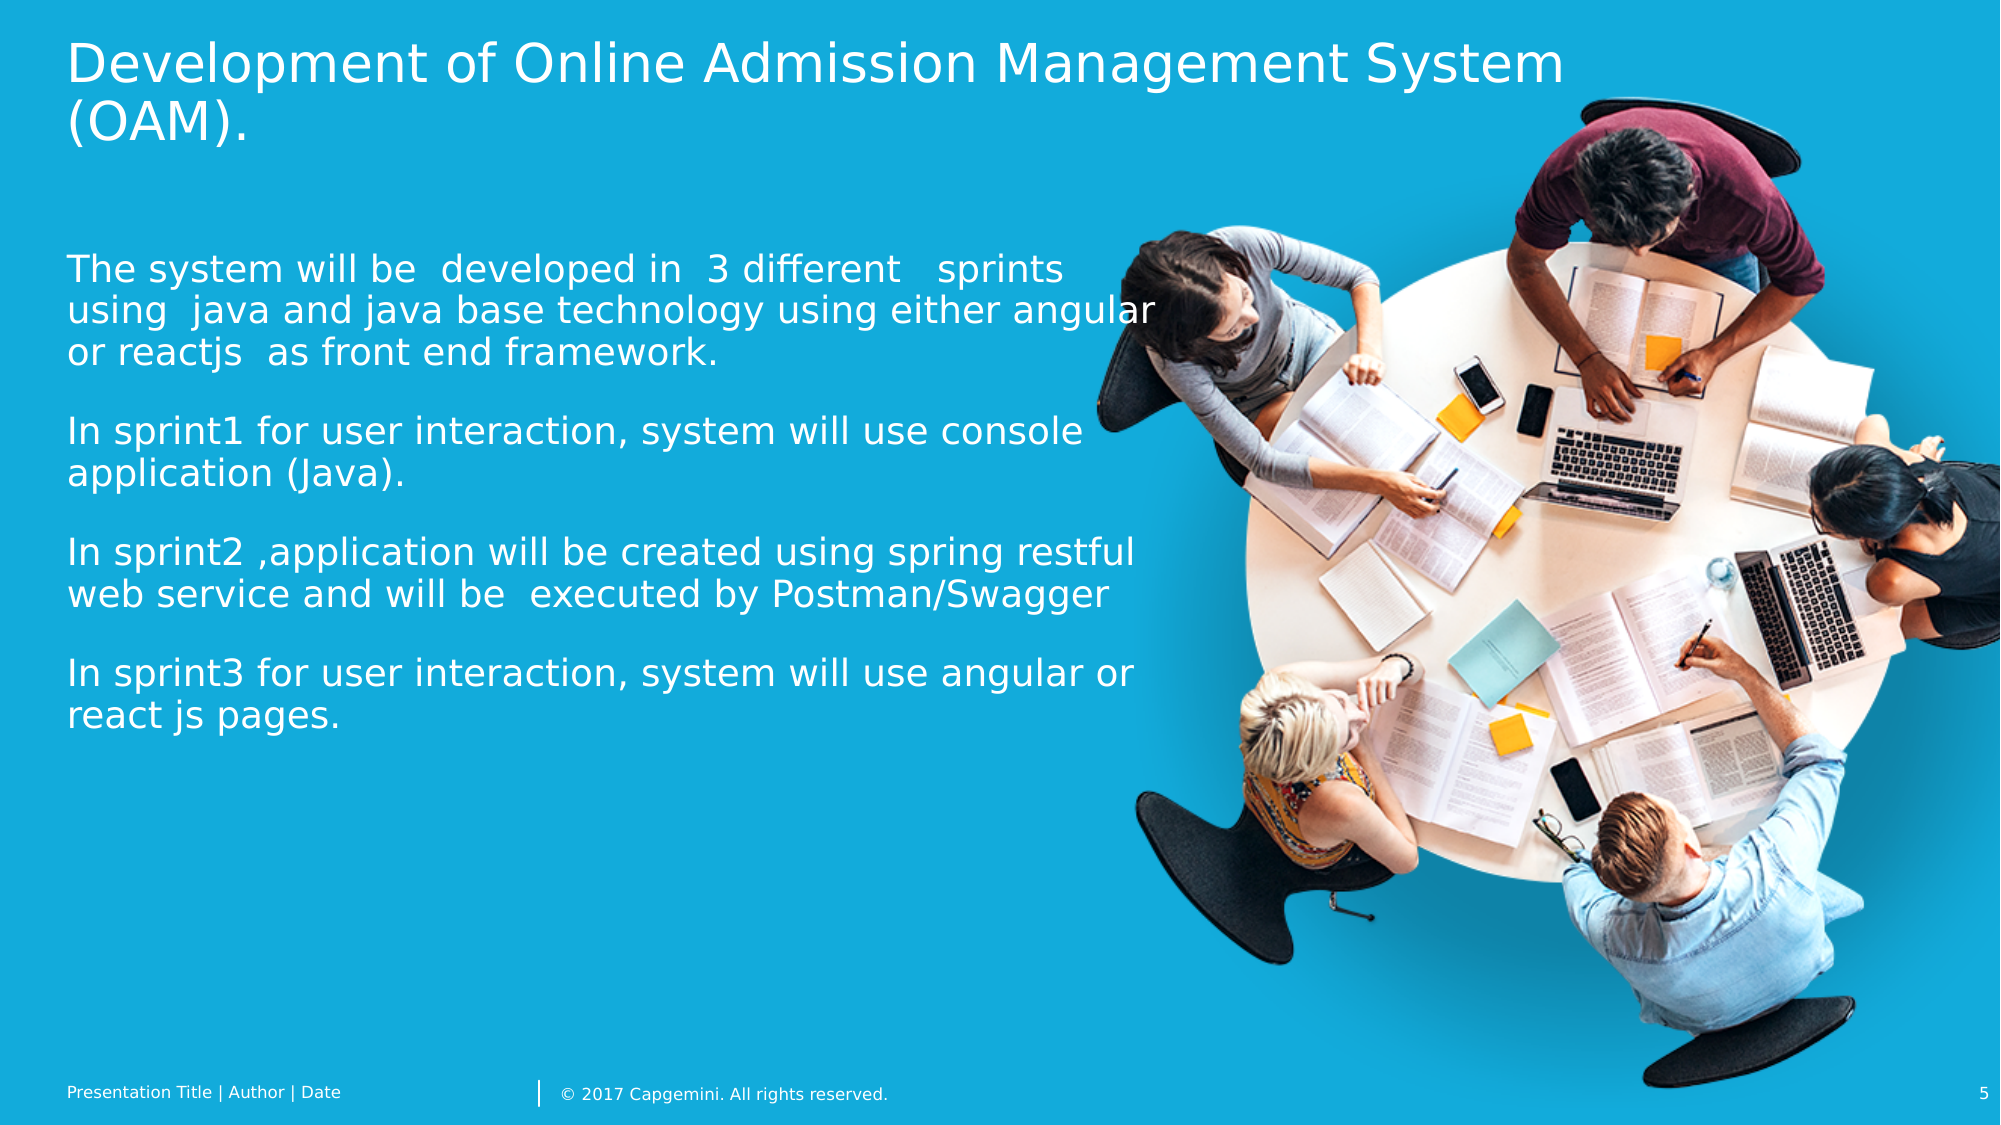

# Development of Online Admission Management System (OAM).

The system will be  developed in  3 different   sprints  using  java and java base technology using either angular or reactjs  as front end framework.
In sprint1 for user interaction, system will use console application (Java).
In sprint2 ,application will be created using spring restful  web service and will be  executed by Postman/Swagger
In sprint3 for user interaction, system will use angular or react js pages.